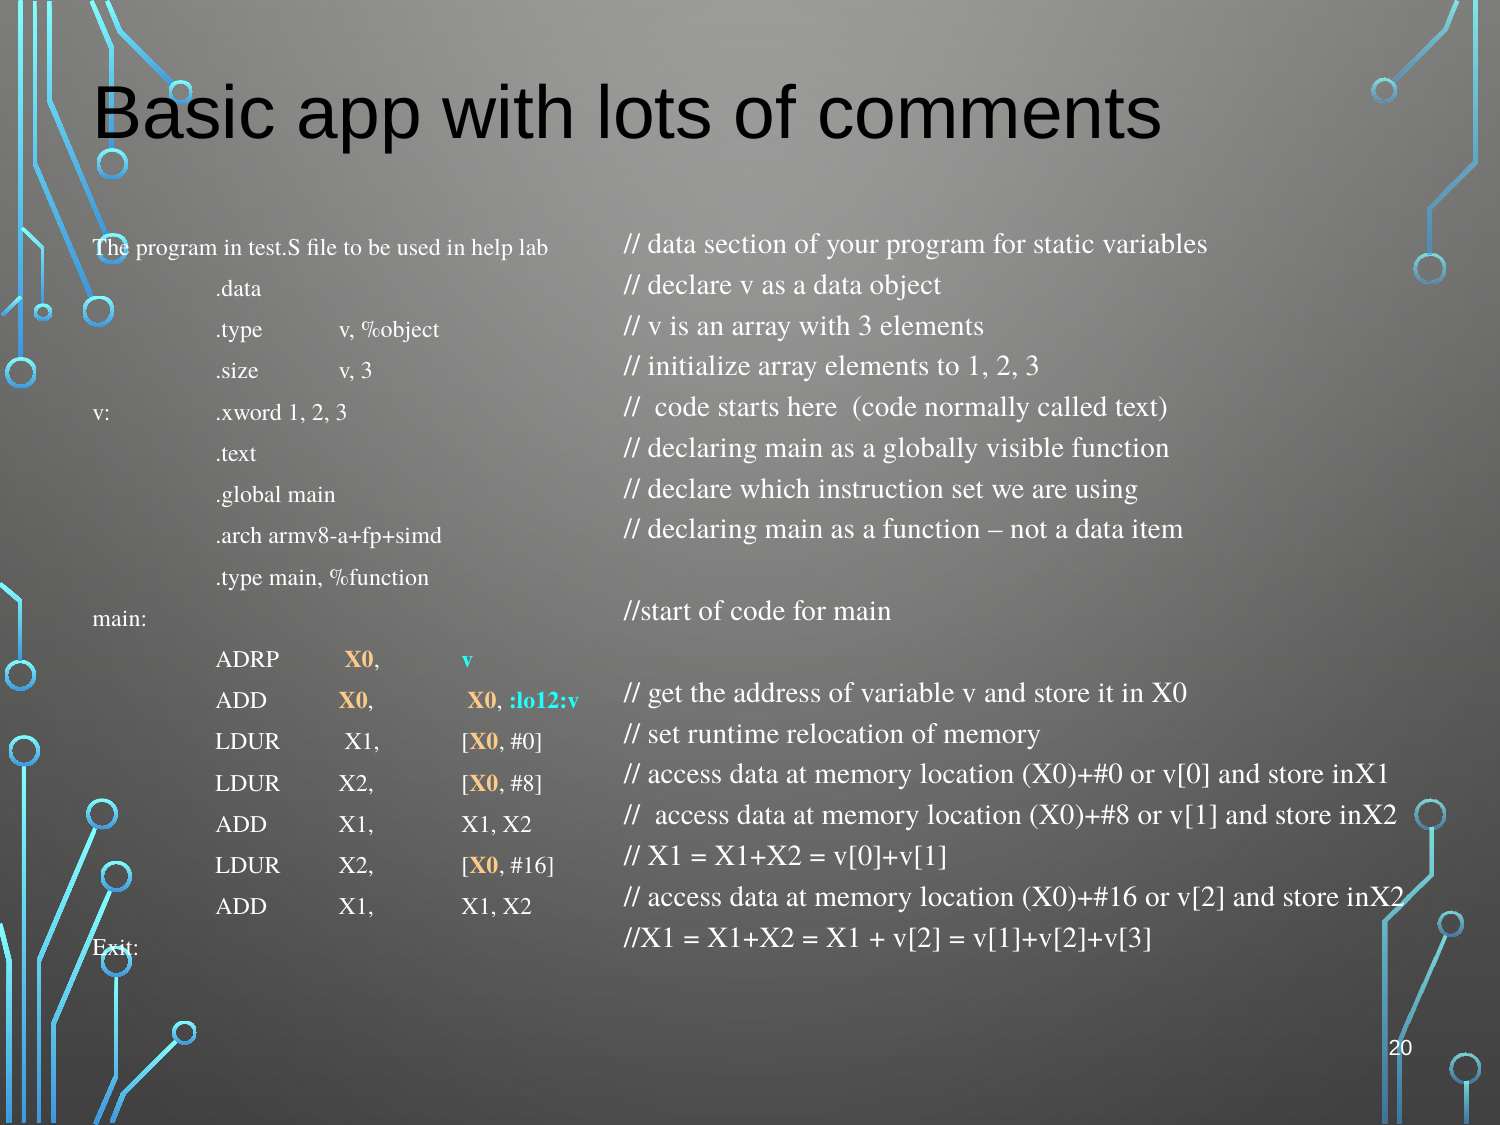

# Basic app with lots of comments
// data section of your program for static variables
// declare v as a data object
// v is an array with 3 elements
// initialize array elements to 1, 2, 3
//  code starts here  (code normally called text)
// declaring main as a globally visible function
// declare which instruction set we are using
// declaring main as a function – not a data item

//start of code for main

// get the address of variable v and store it in X0
// set runtime relocation of memory
// access data at memory location (X0)+#0 or v[0] and store inX1
//  access data at memory location (X0)+#8 or v[1] and store inX2
// X1 = X1+X2 = v[0]+v[1]
// access data at memory location (X0)+#16 or v[2] and store inX2
//X1 = X1+X2 = X1 + v[2] = v[1]+v[2]+v[3]

The program in test.S file to be used in help lab
	.data
	.type	v, %object
	.size	v, 3
v:	.xword 1, 2, 3
	.text
	.global main
	.arch armv8-a+fp+simd
	.type main, %function
main:
	ADRP 	 X0, 	v
	ADD 	X0, 	 X0, :lo12:v
	LDUR	 X1, 	[X0, #0]
	LDUR 	X2, 	[X0, #8]
	ADD 	X1, 	X1, X2
	LDUR 	X2, 	[X0, #16]
	ADD 	X1, 	X1, X2
Exit:
20